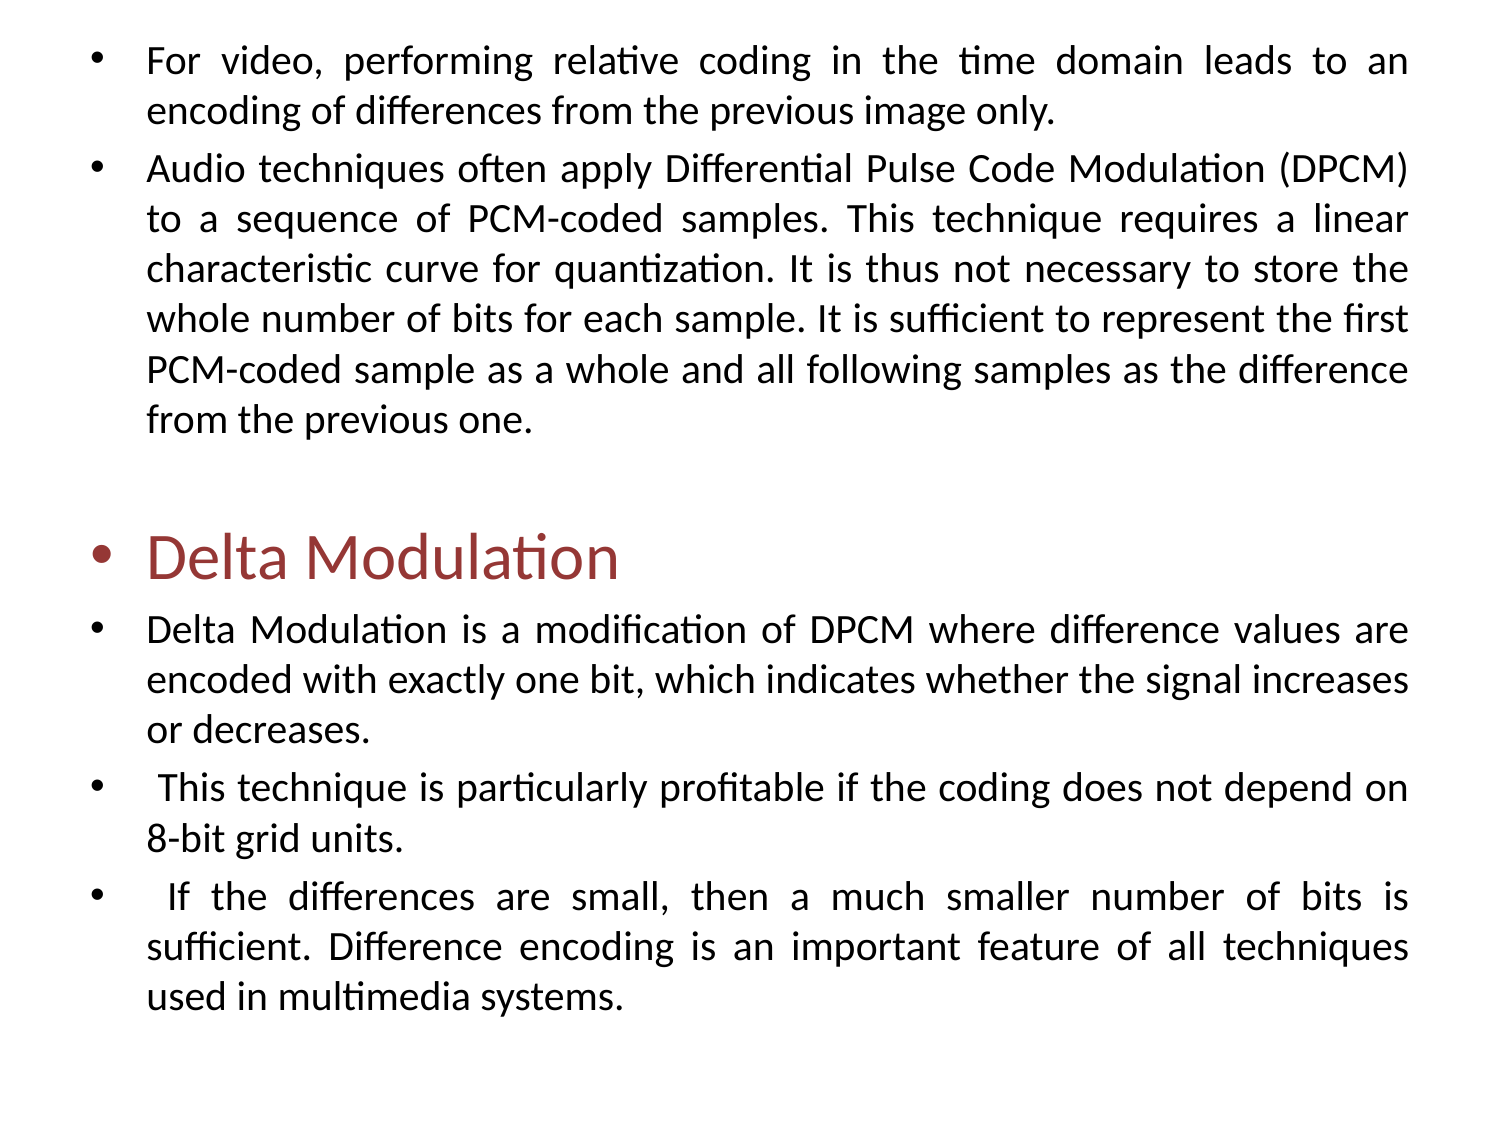

For video, performing relative coding in the time domain leads to an encoding of differences from the previous image only.
Audio techniques often apply Differential Pulse Code Modulation (DPCM) to a sequence of PCM-coded samples. This technique requires a linear characteristic curve for quantization. It is thus not necessary to store the whole number of bits for each sample. It is sufficient to represent the first PCM-coded sample as a whole and all following samples as the difference from the previous one.

Delta Modulation
Delta Modulation is a modification of DPCM where difference values are encoded with exactly one bit, which indicates whether the signal increases or decreases.
 This technique is particularly profitable if the coding does not depend on 8-bit grid units.
 If the differences are small, then a much smaller number of bits is sufficient. Difference encoding is an important feature of all techniques used in multimedia systems.